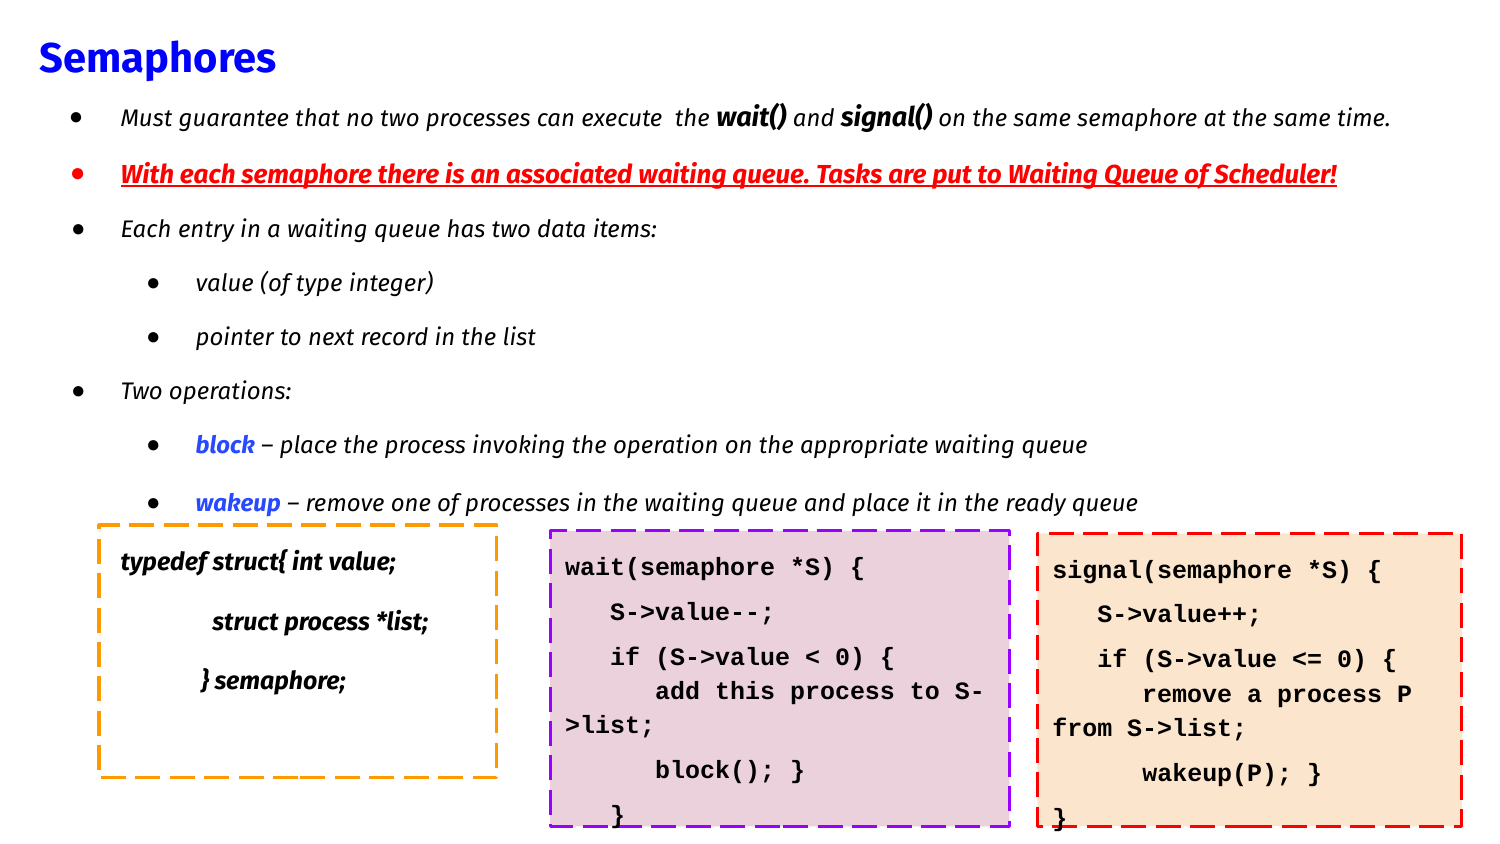

Semaphores
Must guarantee that no two processes can execute  the wait() and signal() on the same semaphore at the same time.
With each semaphore there is an associated waiting queue. Tasks are put to Waiting Queue of Scheduler!
Each entry in a waiting queue has two data items:
value (of type integer)
pointer to next record in the list
Two operations:
block – place the process invoking the operation on the appropriate waiting queue
wakeup – remove one of processes in the waiting queue and place it in the ready queue
typedef struct{ int value;
                struct process *list;
              } semaphore;

wait(semaphore *S) {
   S->value--;
   if (S->value < 0) {
      add this process to S->list;
      block(); }
   }

signal(semaphore *S) {
   S->value++;
   if (S->value <= 0) {
      remove a process P from S->list;
      wakeup(P); }
}